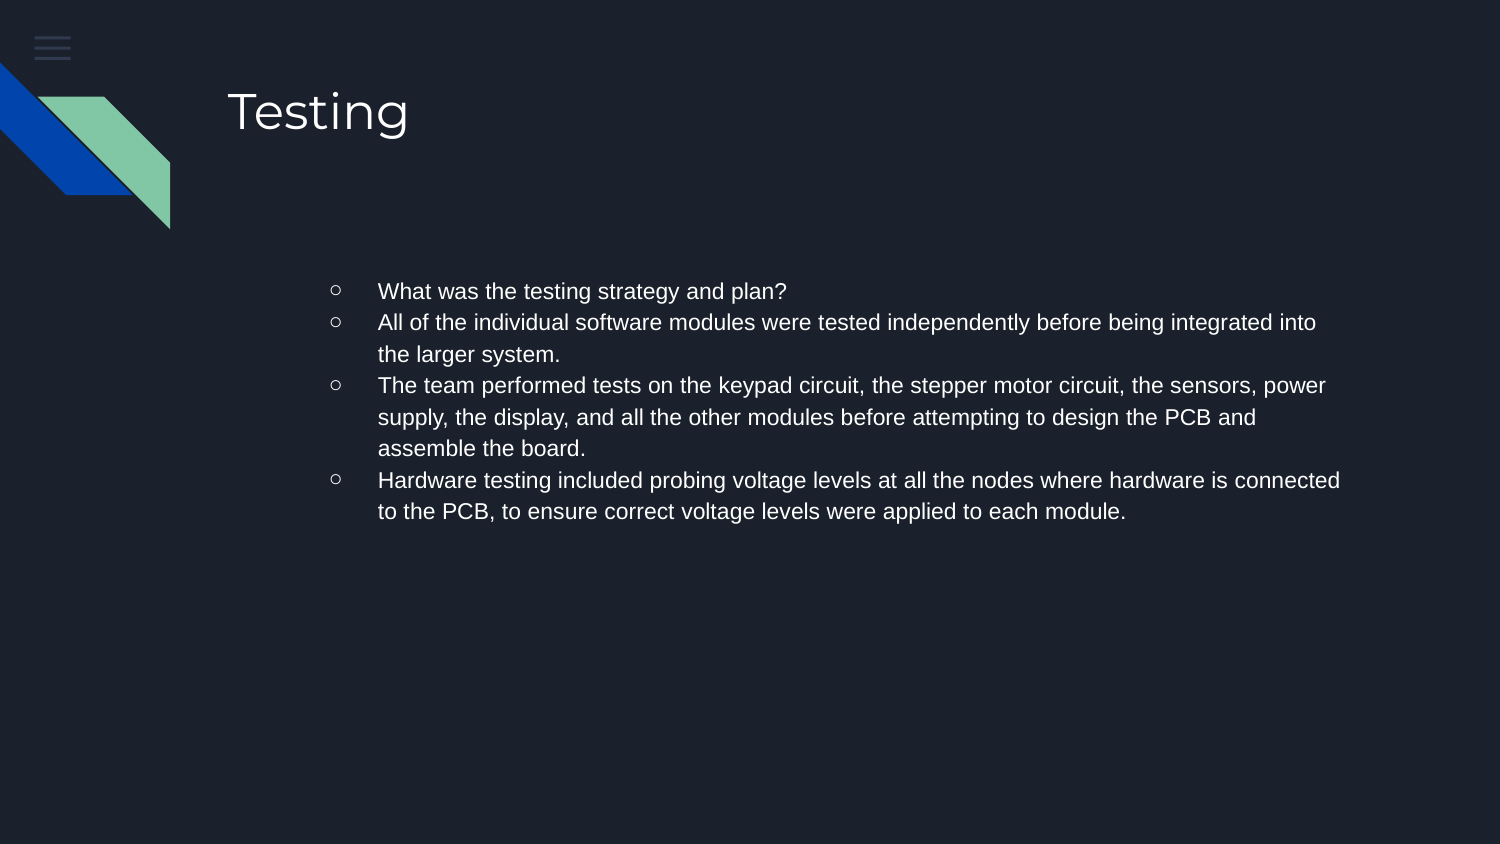

# Testing
What was the testing strategy and plan?
All of the individual software modules were tested independently before being integrated into the larger system.
The team performed tests on the keypad circuit, the stepper motor circuit, the sensors, power supply, the display, and all the other modules before attempting to design the PCB and assemble the board.
Hardware testing included probing voltage levels at all the nodes where hardware is connected to the PCB, to ensure correct voltage levels were applied to each module.